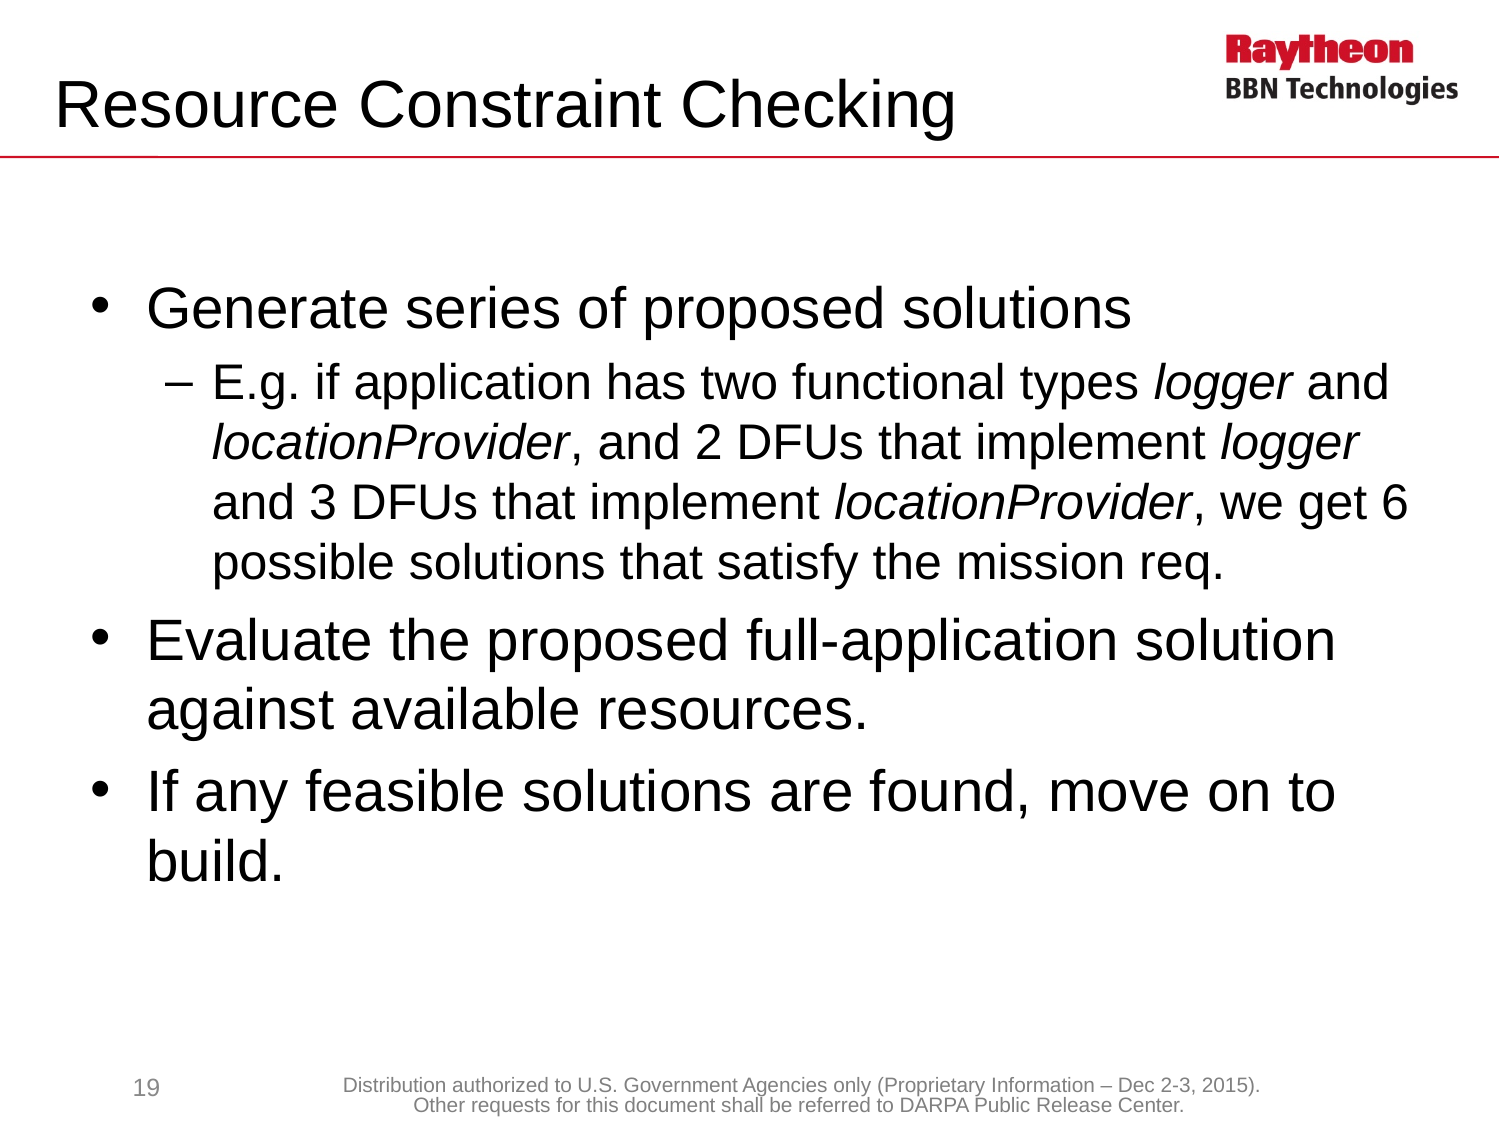

# Resource Constraint Checking
Generate series of proposed solutions
E.g. if application has two functional types logger and locationProvider, and 2 DFUs that implement logger and 3 DFUs that implement locationProvider, we get 6 possible solutions that satisfy the mission req.
Evaluate the proposed full-application solution against available resources.
If any feasible solutions are found, move on to build.

19